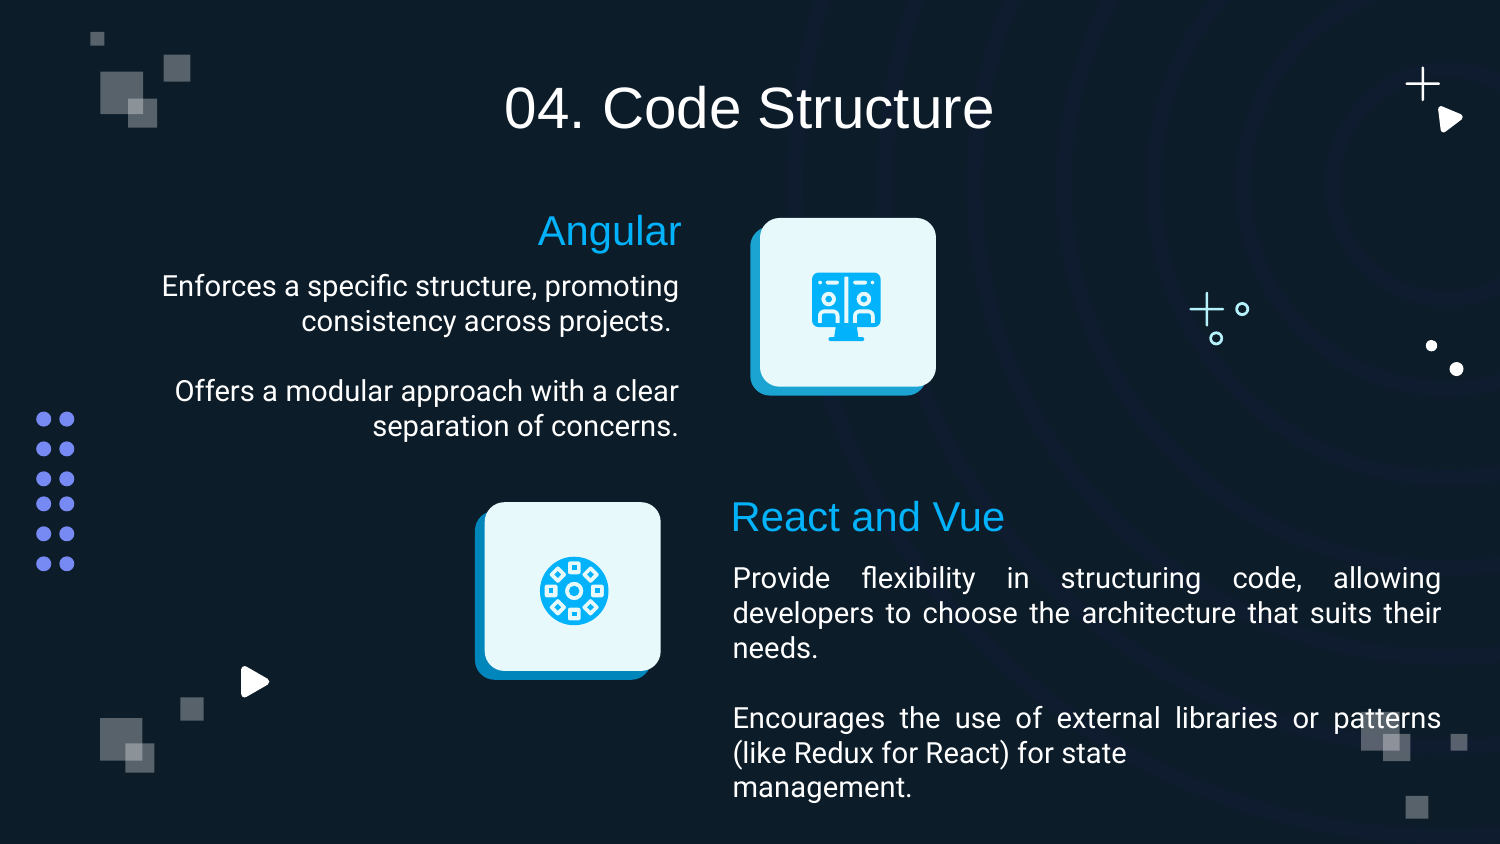

04. Code Structure
# Angular

Enforces a specific structure, promoting consistency across projects.

 Offers a modular approach with a clear separation of concerns.

React and Vue

Provide flexibility in structuring code, allowing developers to choose the architecture that suits their needs.

Encourages the use of external libraries or patterns (like Redux for React) for state
management.